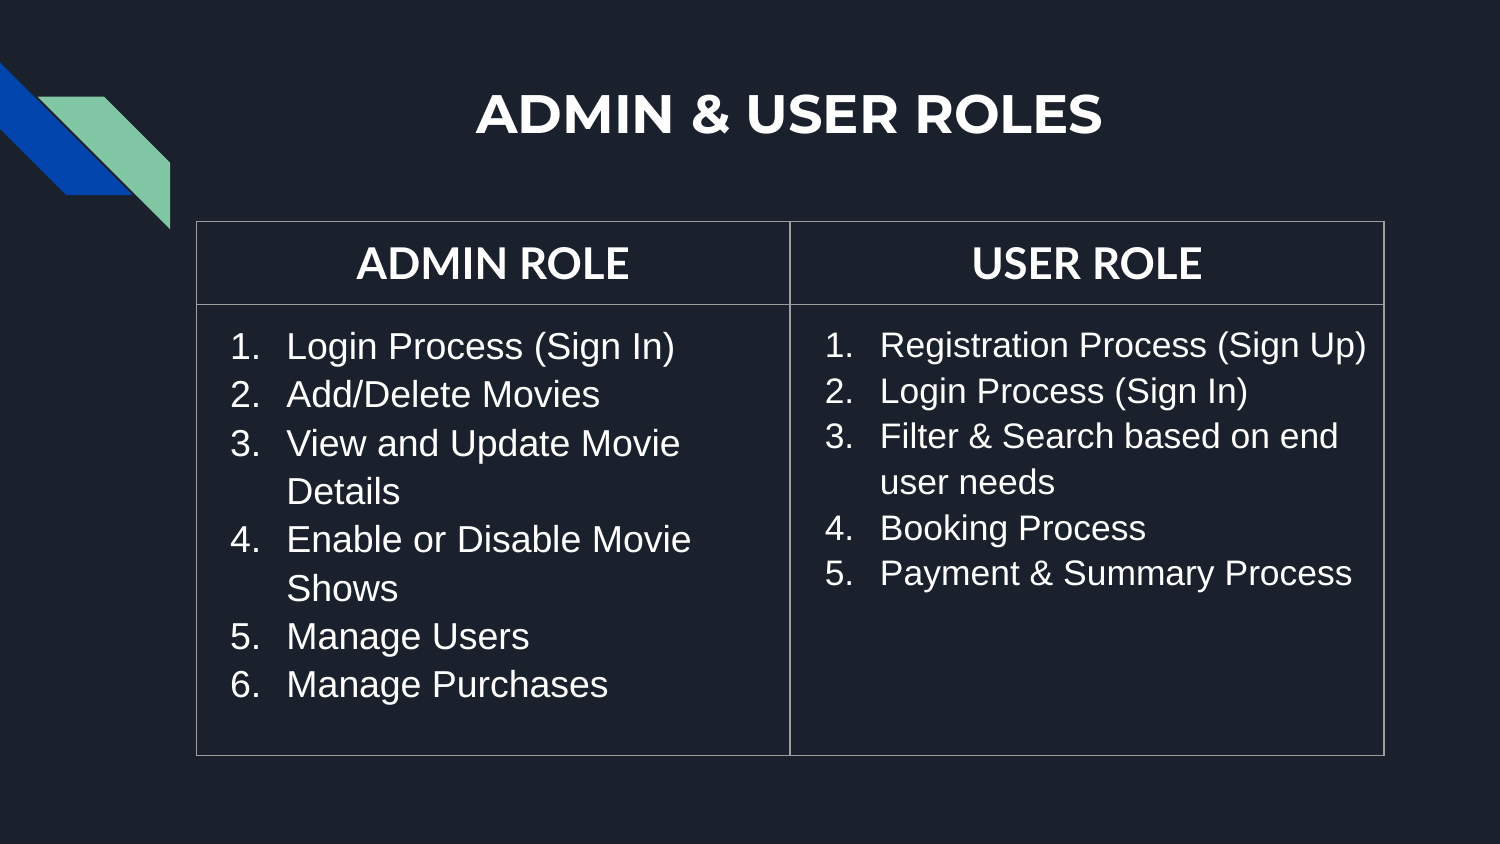

# ADMIN & USER ROLES
| ADMIN ROLE | USER ROLE |
| --- | --- |
| Login Process (Sign In) Add/Delete Movies View and Update Movie Details Enable or Disable Movie Shows Manage Users Manage Purchases | Registration Process (Sign Up) Login Process (Sign In) Filter & Search based on end user needs Booking Process Payment & Summary Process |